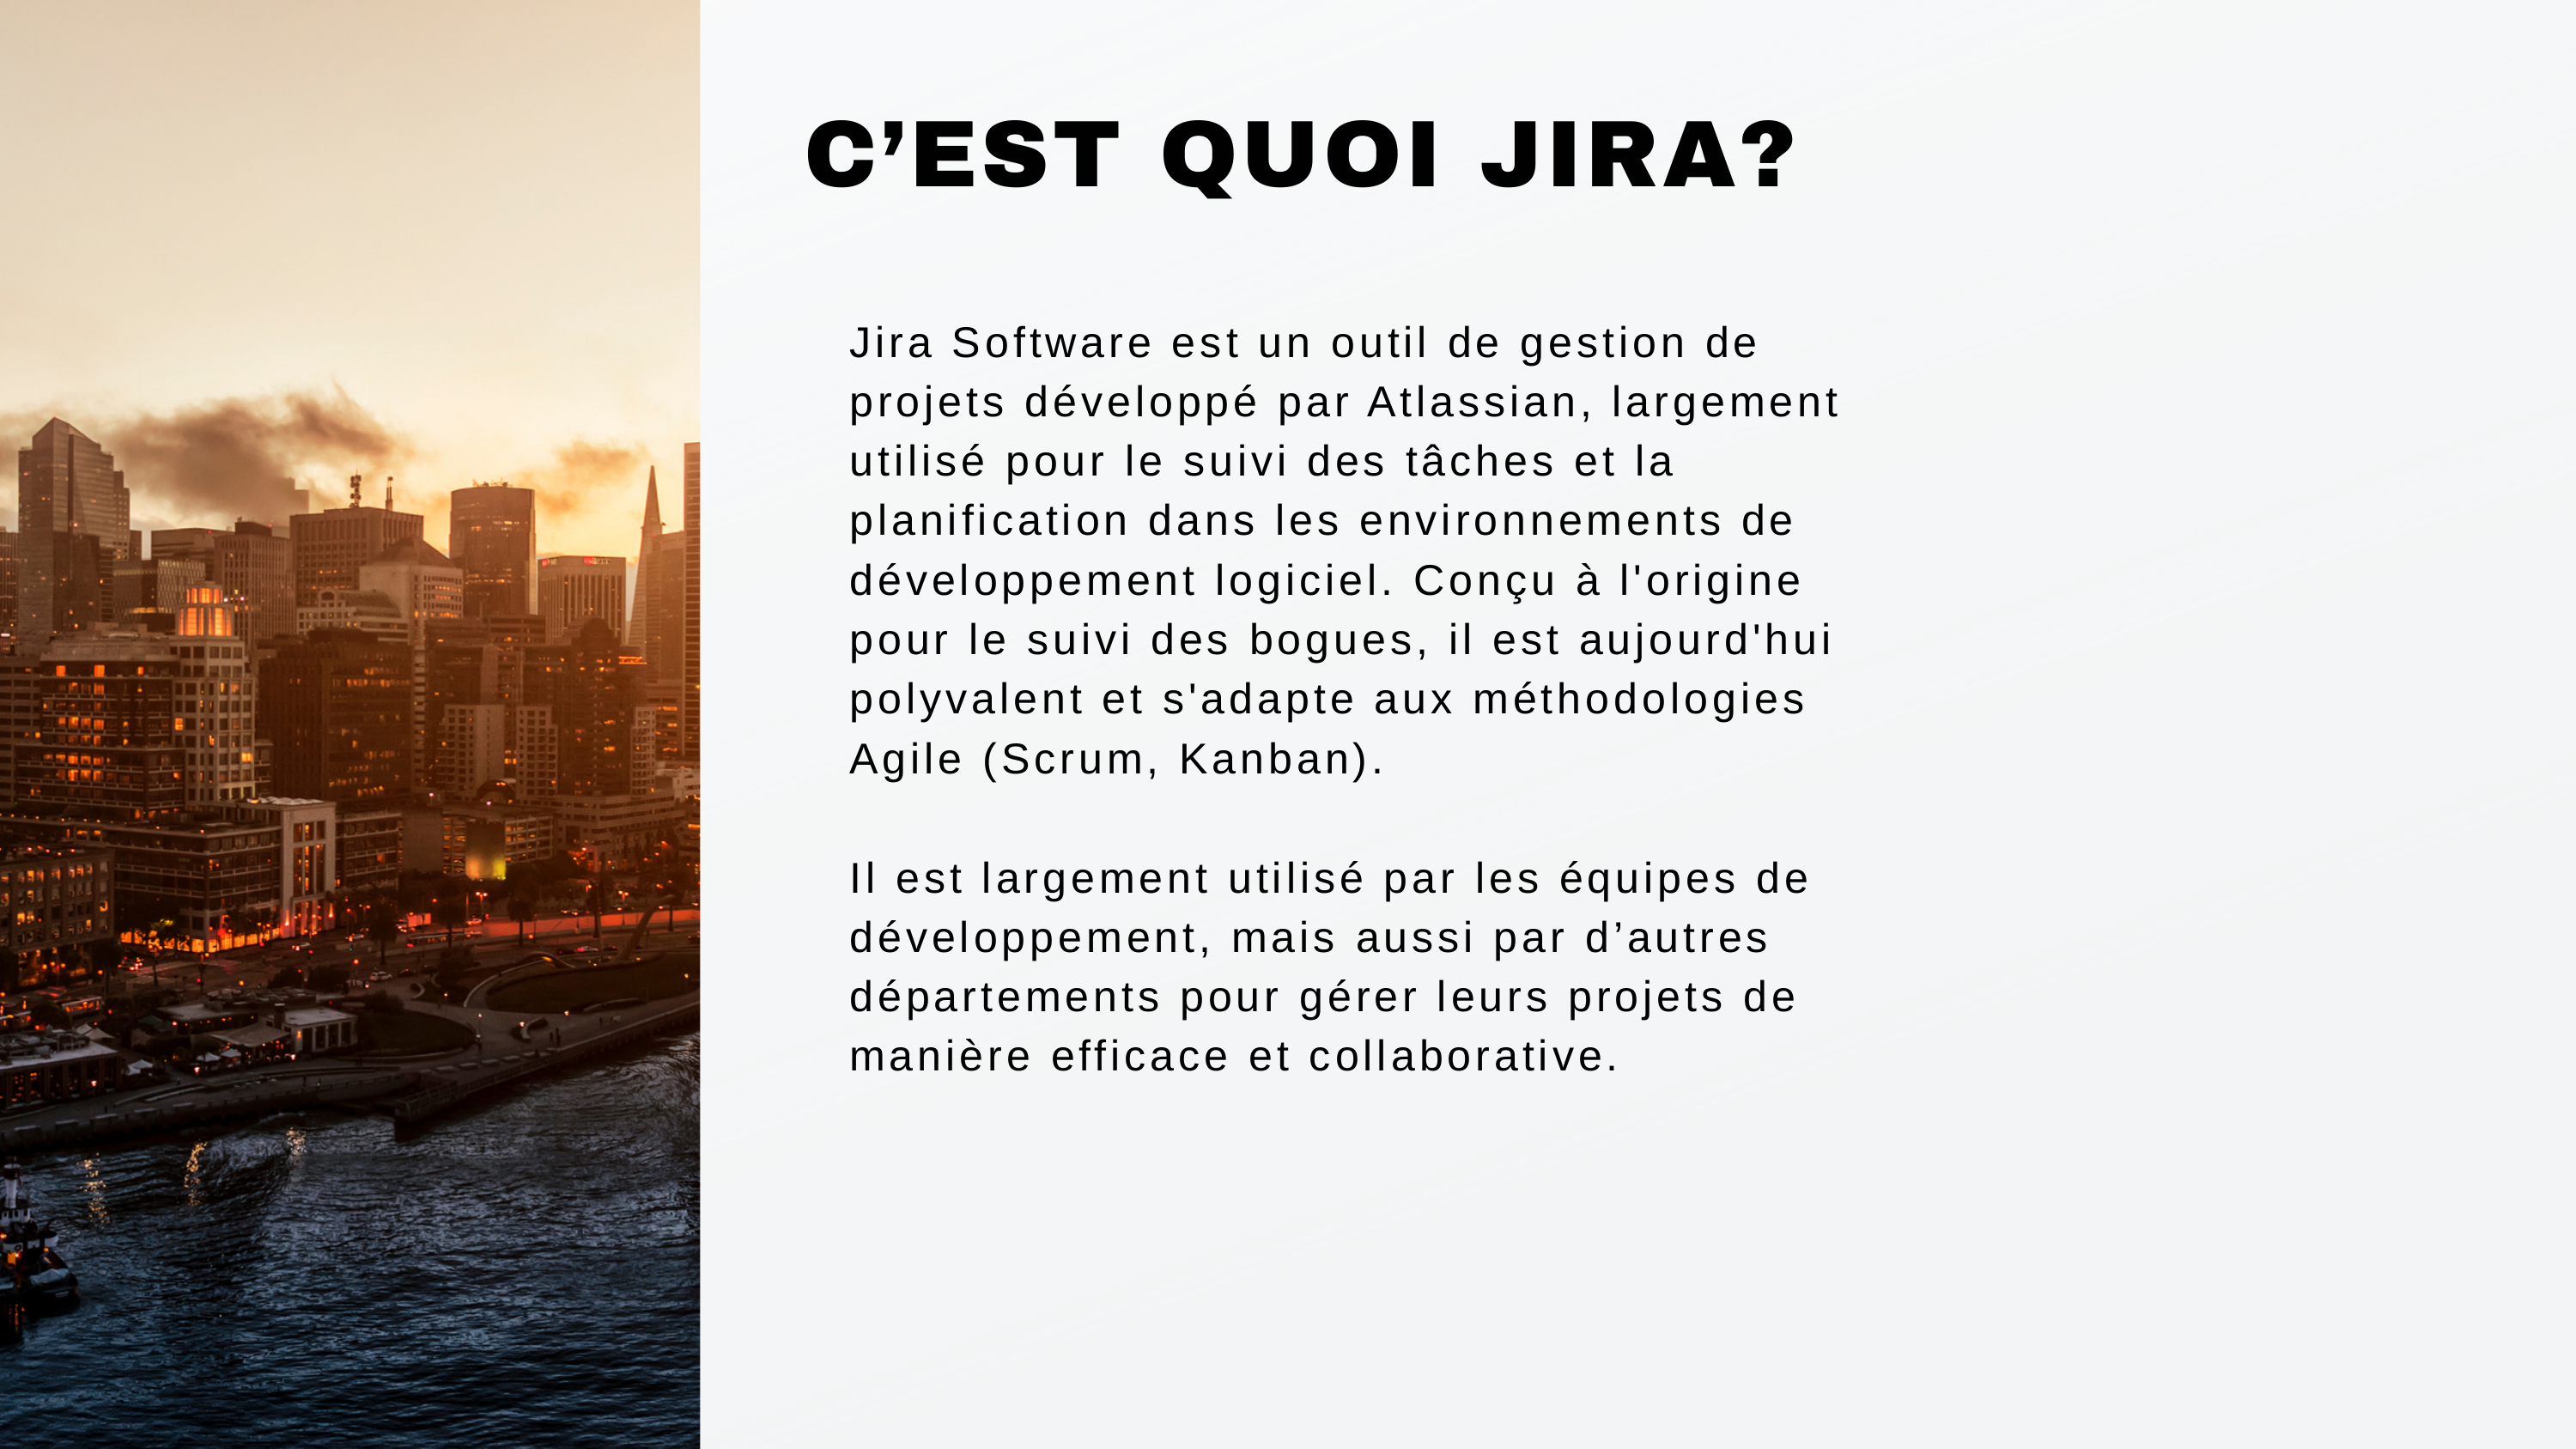

C’EST QUOI JIRA?
Jira Software est un outil de gestion de projets développé par Atlassian, largement utilisé pour le suivi des tâches et la planification dans les environnements de développement logiciel. Conçu à l'origine pour le suivi des bogues, il est aujourd'hui polyvalent et s'adapte aux méthodologies Agile (Scrum, Kanban).

Il est largement utilisé par les équipes de développement, mais aussi par d’autres départements pour gérer leurs projets de manière efficace et collaborative.